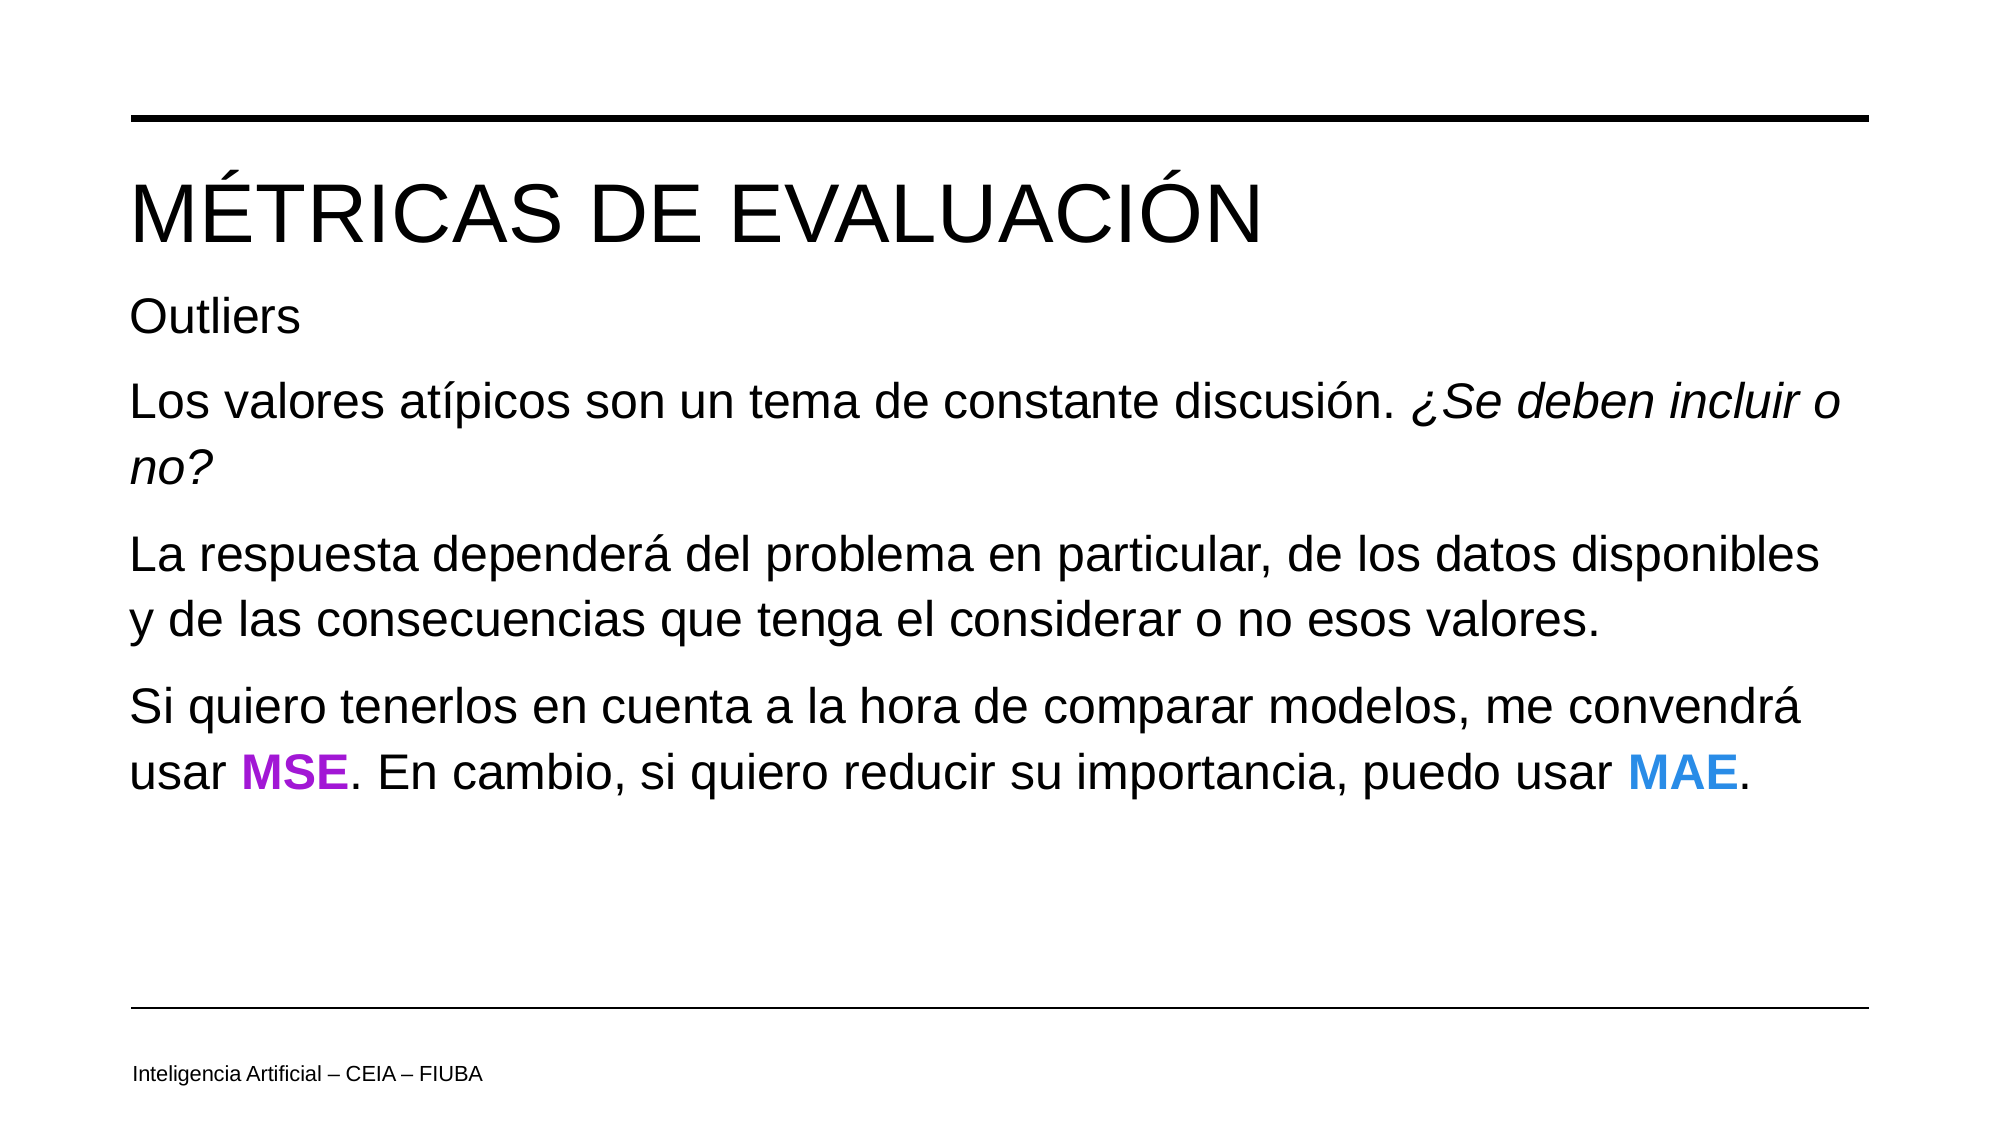

# Métricas de evaluación
Outliers
Los valores atípicos son un tema de constante discusión. ¿Se deben incluir o no?
La respuesta dependerá del problema en particular, de los datos disponibles y de las consecuencias que tenga el considerar o no esos valores.
Si quiero tenerlos en cuenta a la hora de comparar modelos, me convendrá usar MSE. En cambio, si quiero reducir su importancia, puedo usar MAE.
Inteligencia Artificial – CEIA – FIUBA